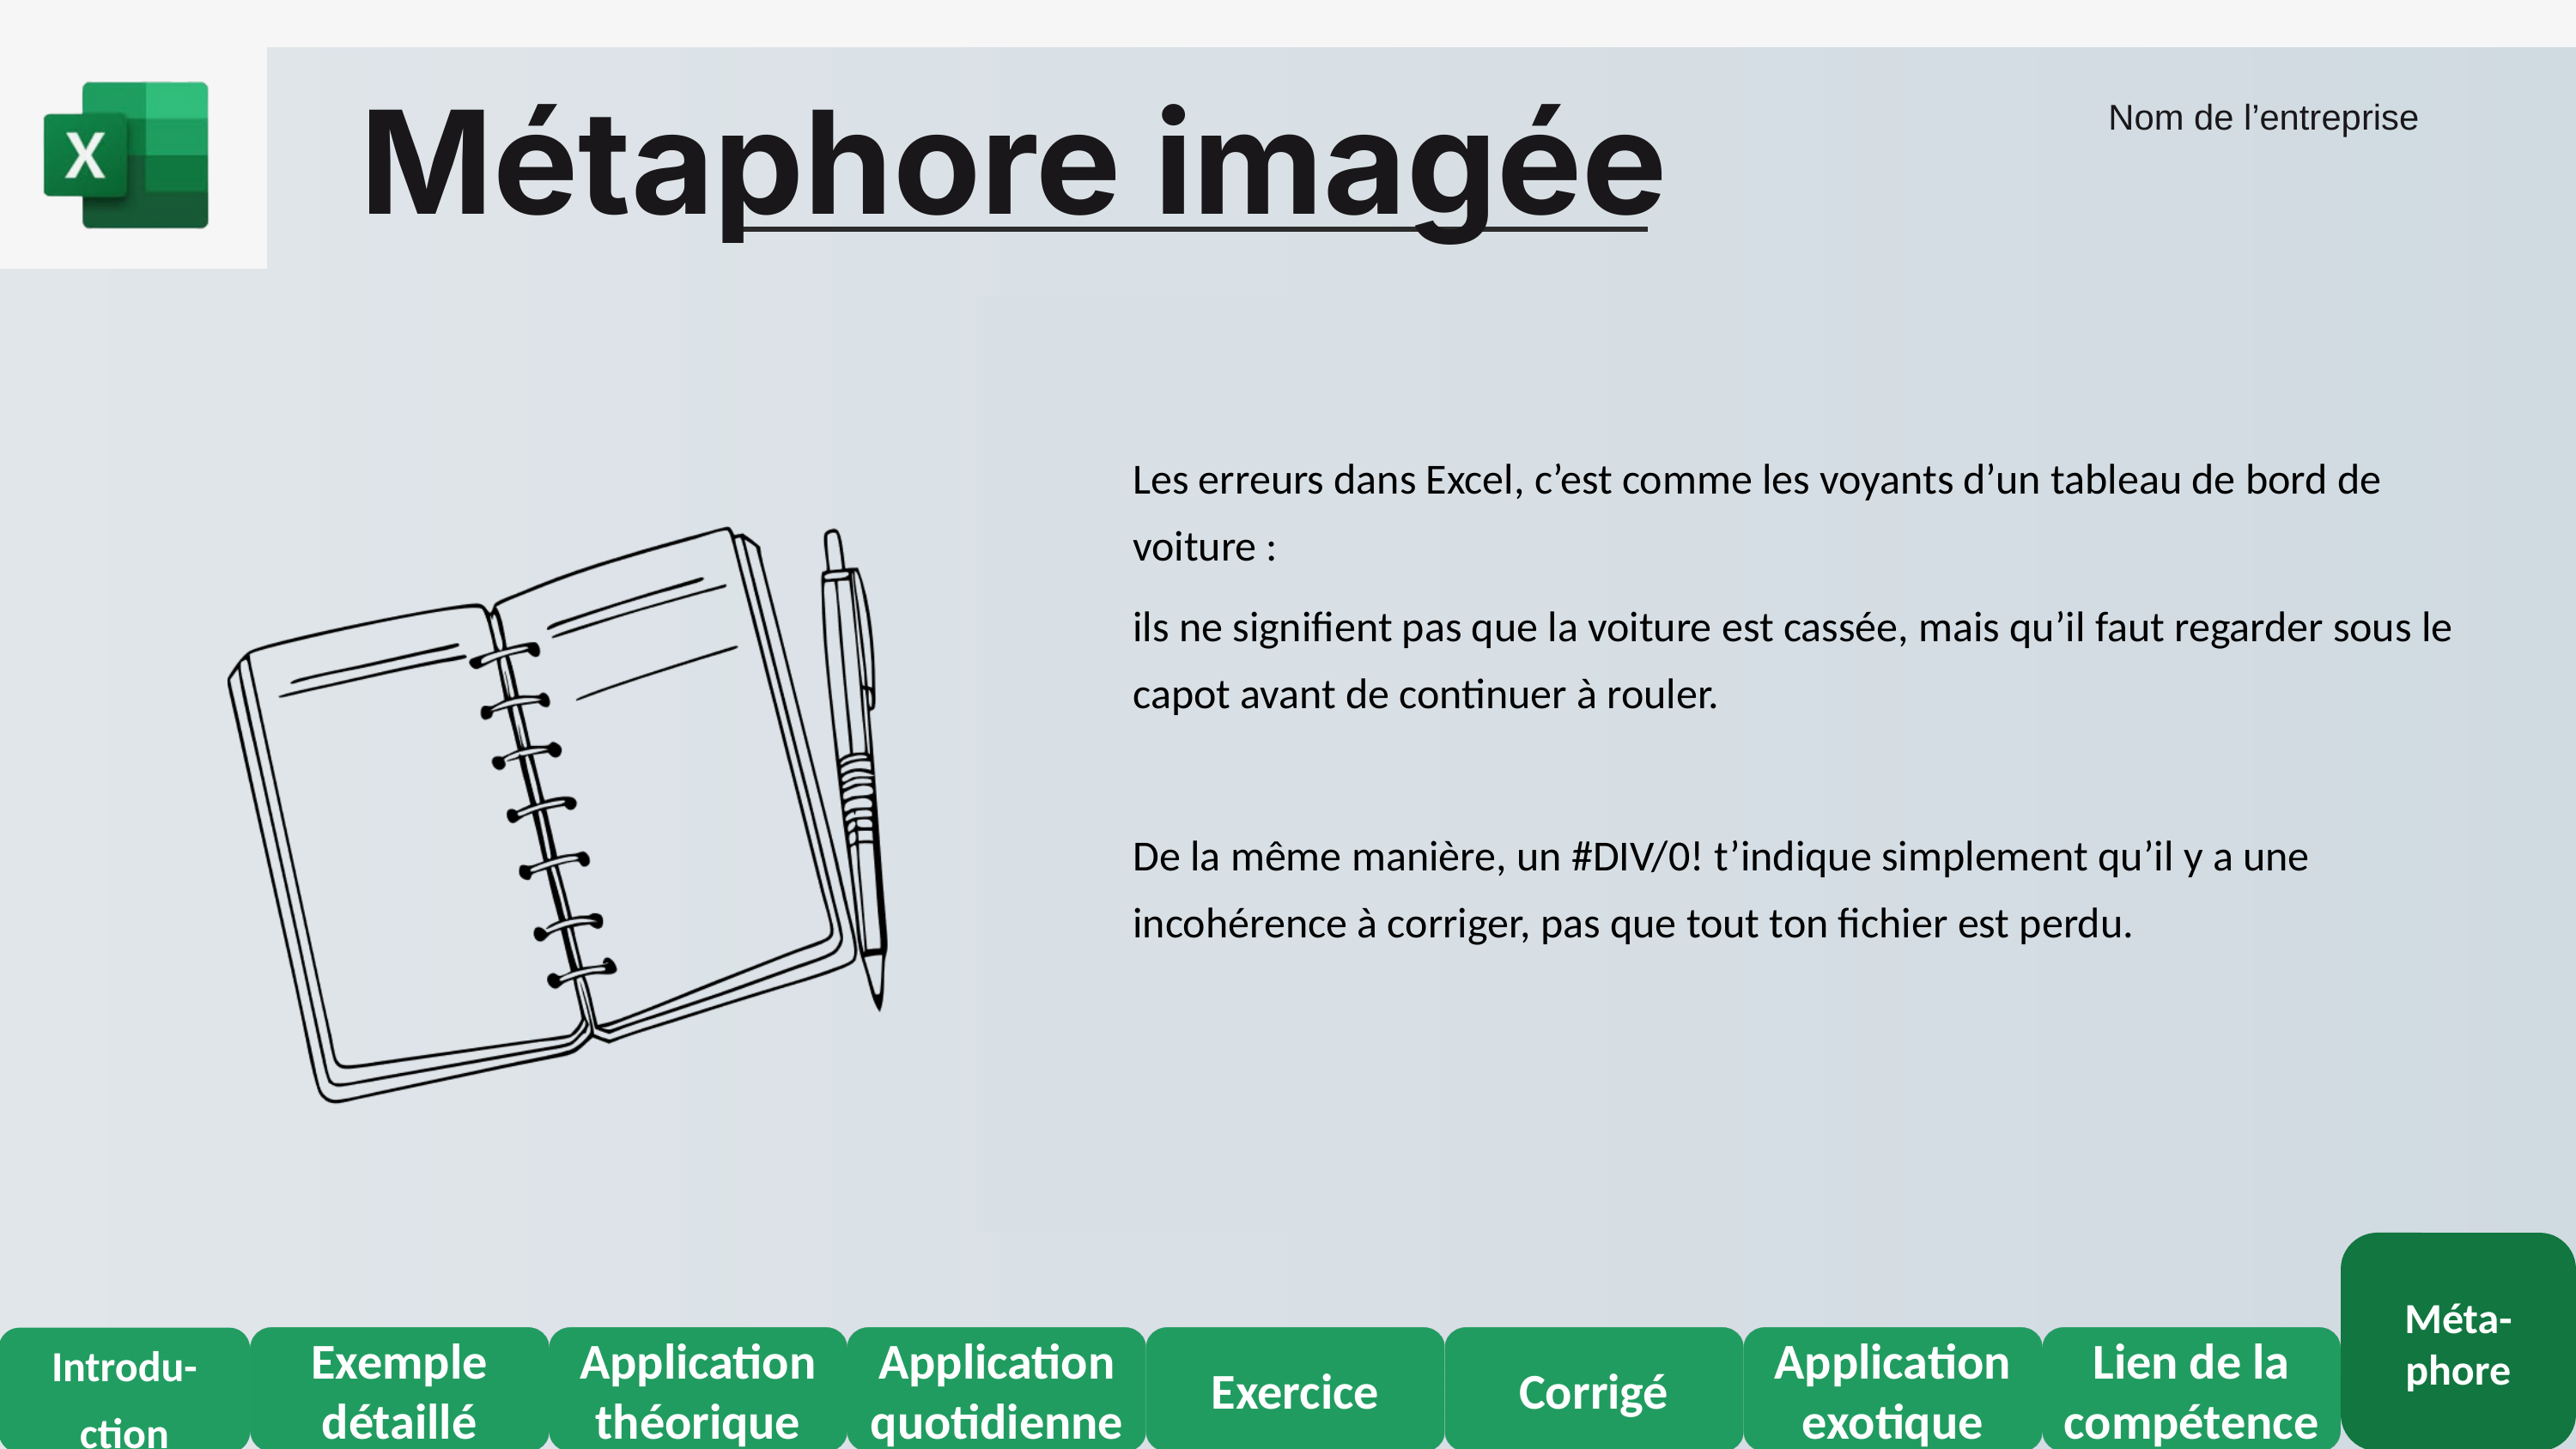

Métaphore imagée
Nom de l’entreprise

Les erreurs dans Excel, c’est comme les voyants d’un tableau de bord de voiture :
ils ne signifient pas que la voiture est cassée, mais qu’il faut regarder sous le capot avant de continuer à rouler.

De la même manière, un #DIV/0! t’indique simplement qu’il y a une incohérence à corriger, pas que tout ton fichier est perdu.

Méta-
phore
Introdu-
ction
Exemple détaillé
Application théorique
Application quotidienne
Exercice
Corrigé
Application exotique
Lien de la compétence